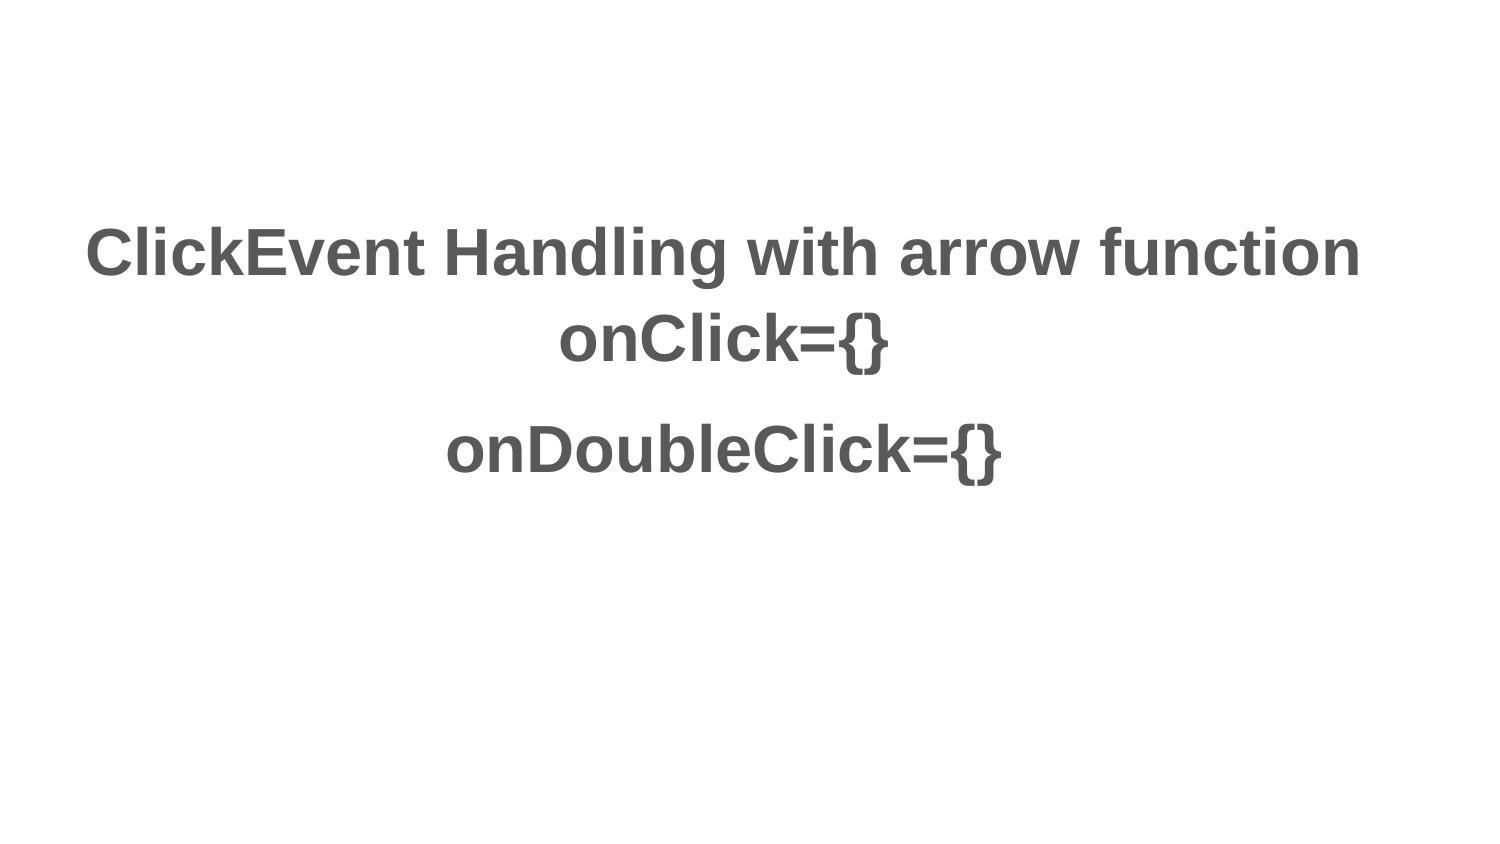

#
ClickEvent Handling with arrow function
onClick={}
onDoubleClick={}